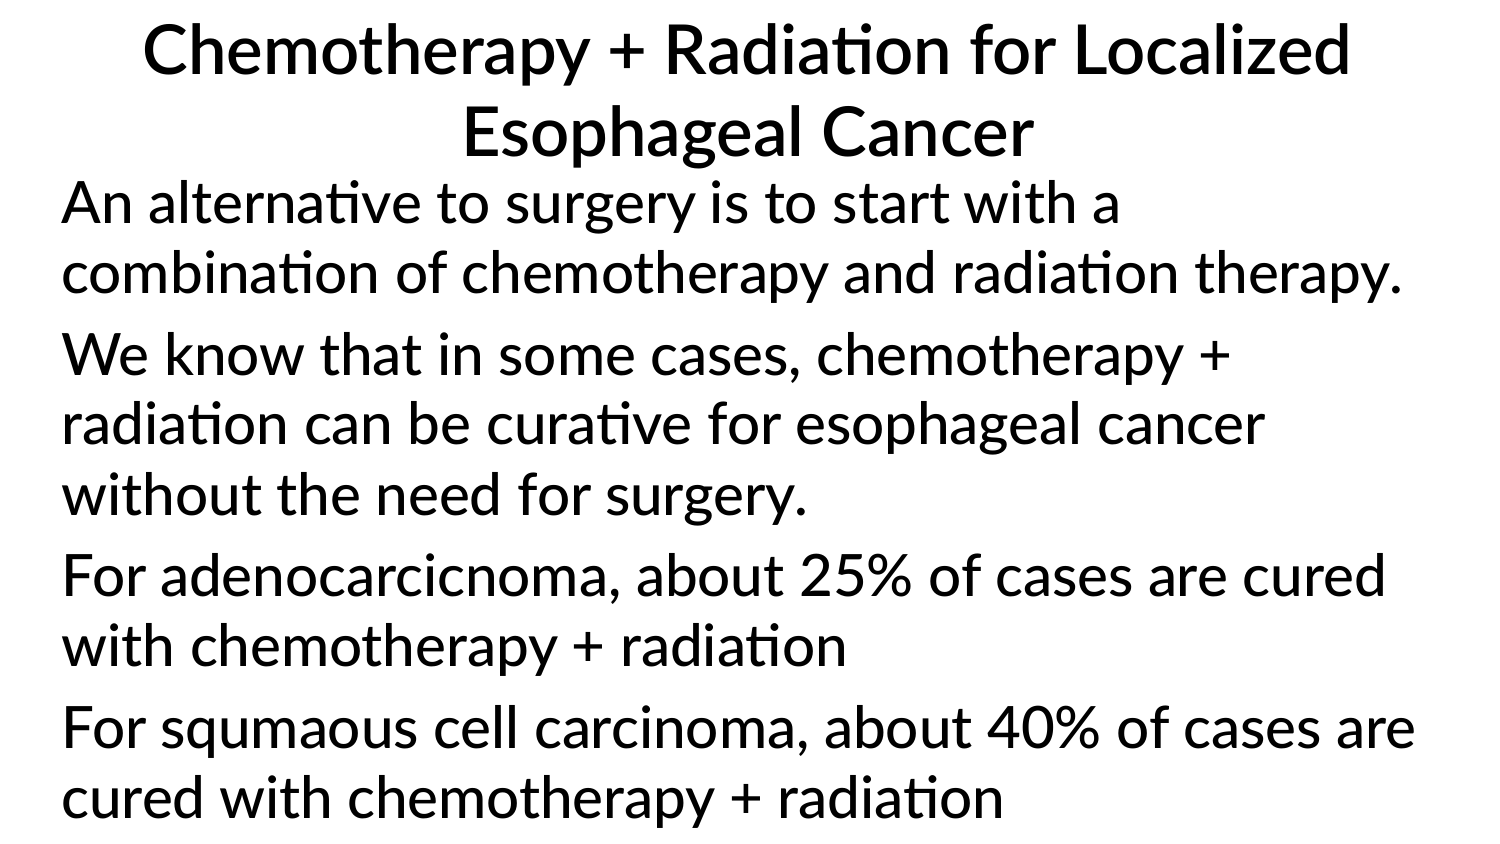

# Chemotherapy + Radiation for Localized Esophageal Cancer
An alternative to surgery is to start with a combination of chemotherapy and radiation therapy.
We know that in some cases, chemotherapy + radiation can be curative for esophageal cancer without the need for surgery.
For adenocarcicnoma, about 25% of cases are cured with chemotherapy + radiation
For squmaous cell carcinoma, about 40% of cases are cured with chemotherapy + radiation